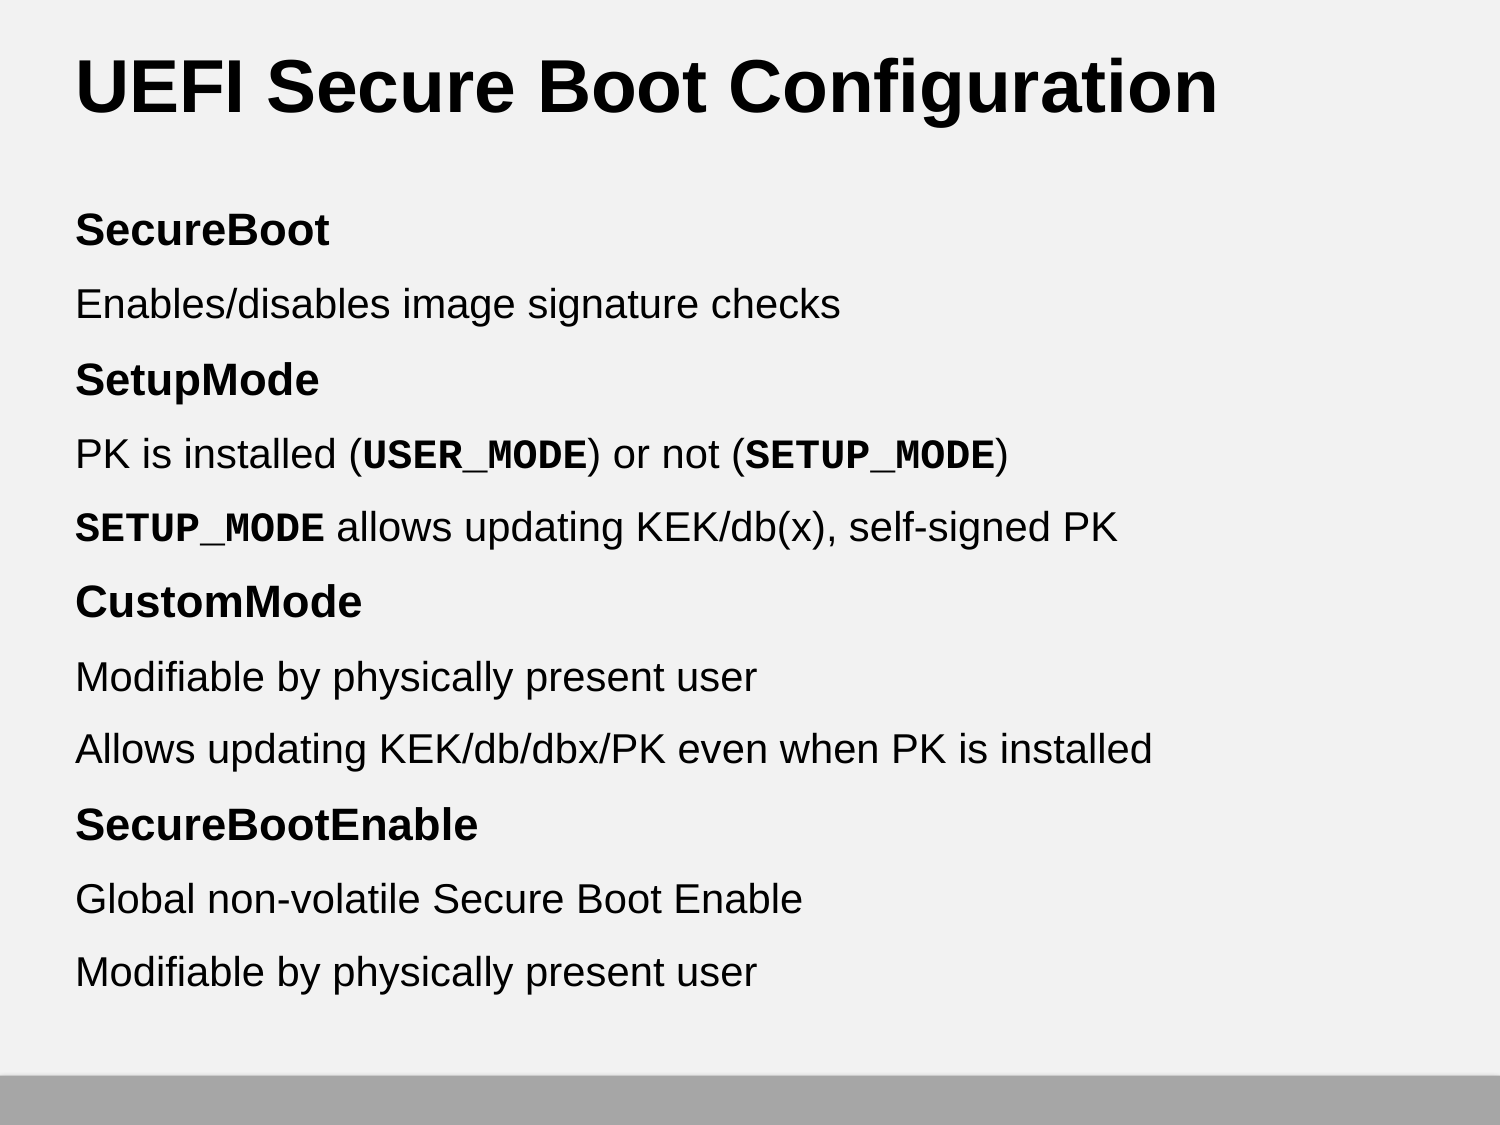

# UEFI Secure Boot Configuration
SecureBoot
Enables/disables image signature checks
SetupMode
PK is installed (USER_MODE) or not (SETUP_MODE)
SETUP_MODE allows updating KEK/db(x), self-signed PK
CustomMode
Modifiable by physically present user
Allows updating KEK/db/dbx/PK even when PK is installed
SecureBootEnable
Global non-volatile Secure Boot Enable
Modifiable by physically present user